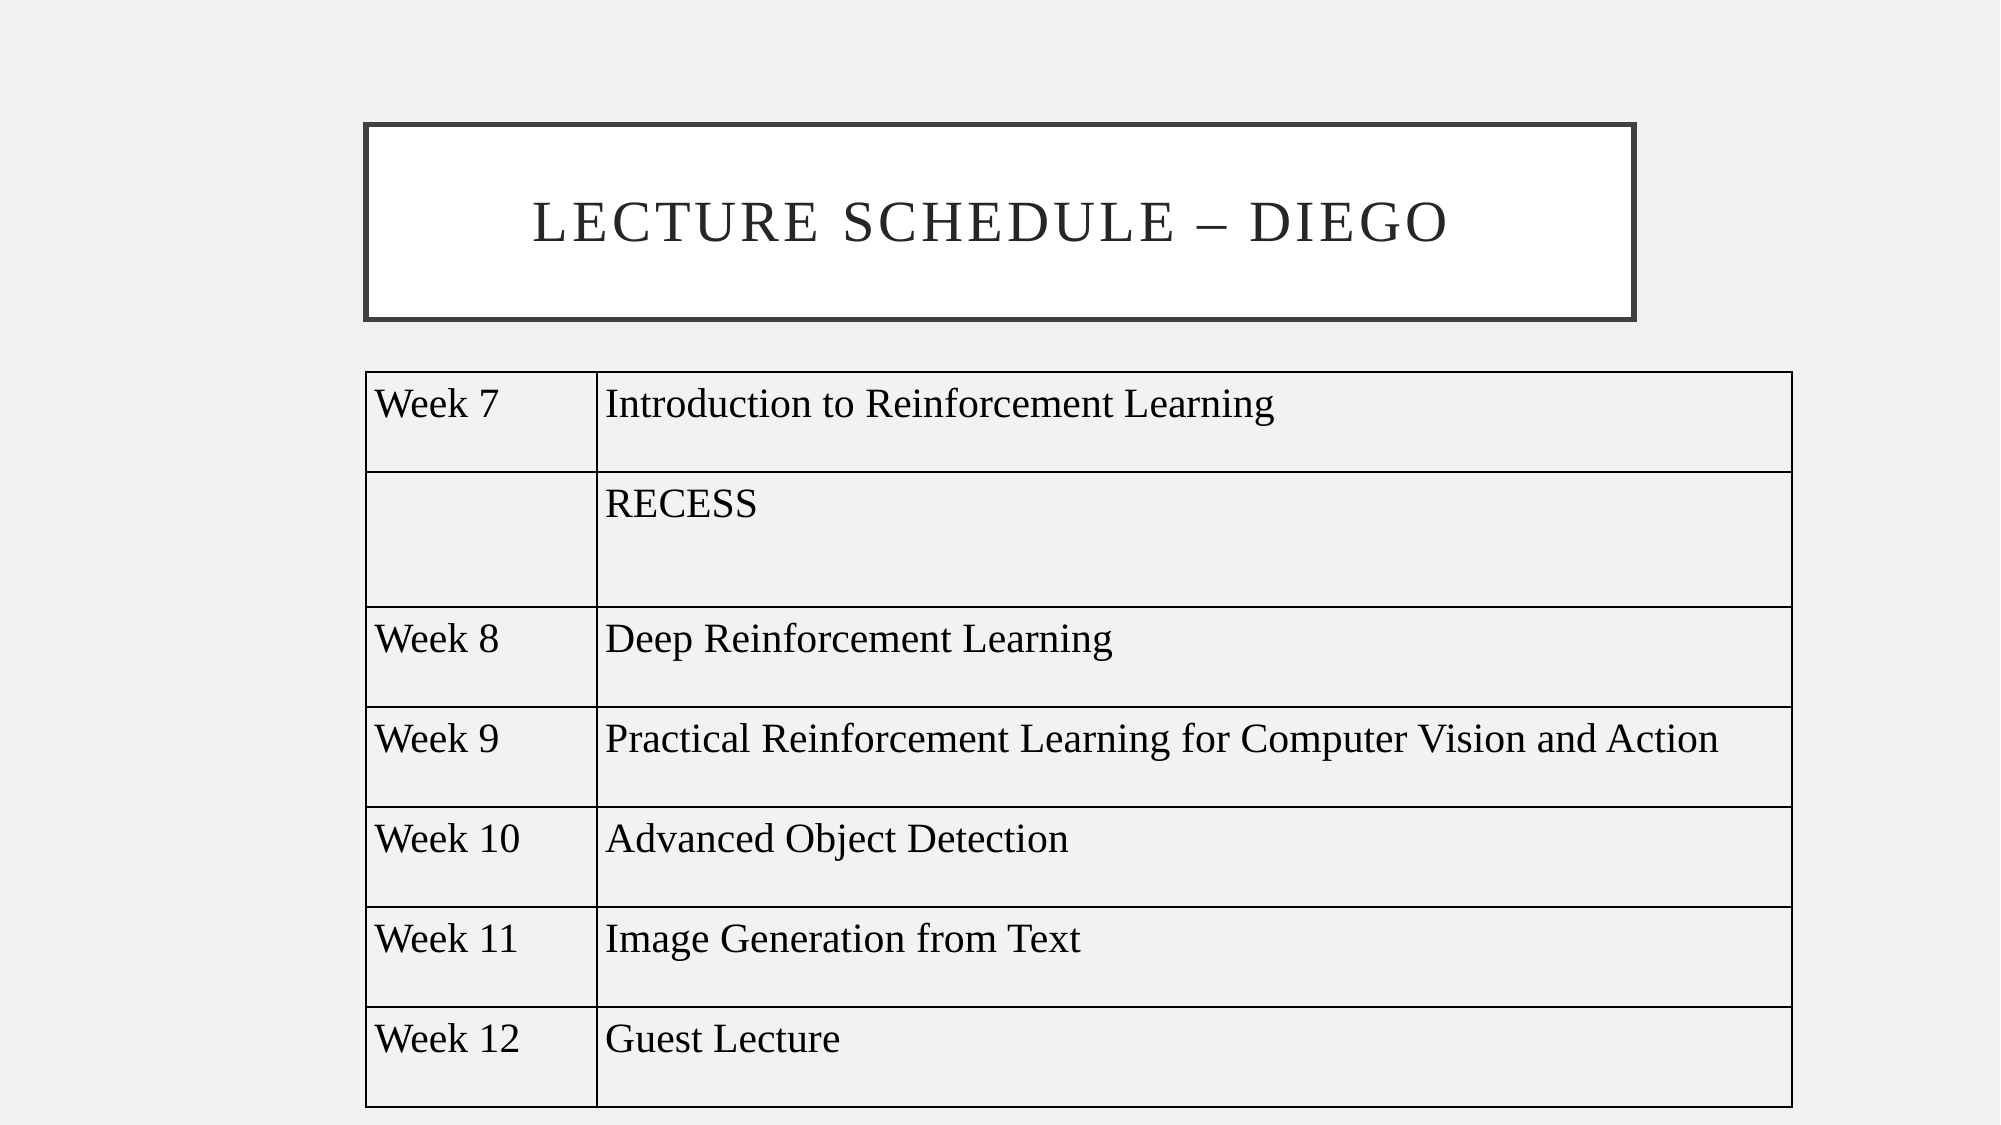

# Lecture Schedule – Diego
| Week 7 | Introduction to Reinforcement Learning |
| --- | --- |
|  | RECESS |
| Week 8 | Deep Reinforcement Learning |
| Week 9 | Practical Reinforcement Learning for Computer Vision and Action |
| Week 10 | Advanced Object Detection |
| Week 11 | Image Generation from Text |
| Week 12 | Guest Lecture |